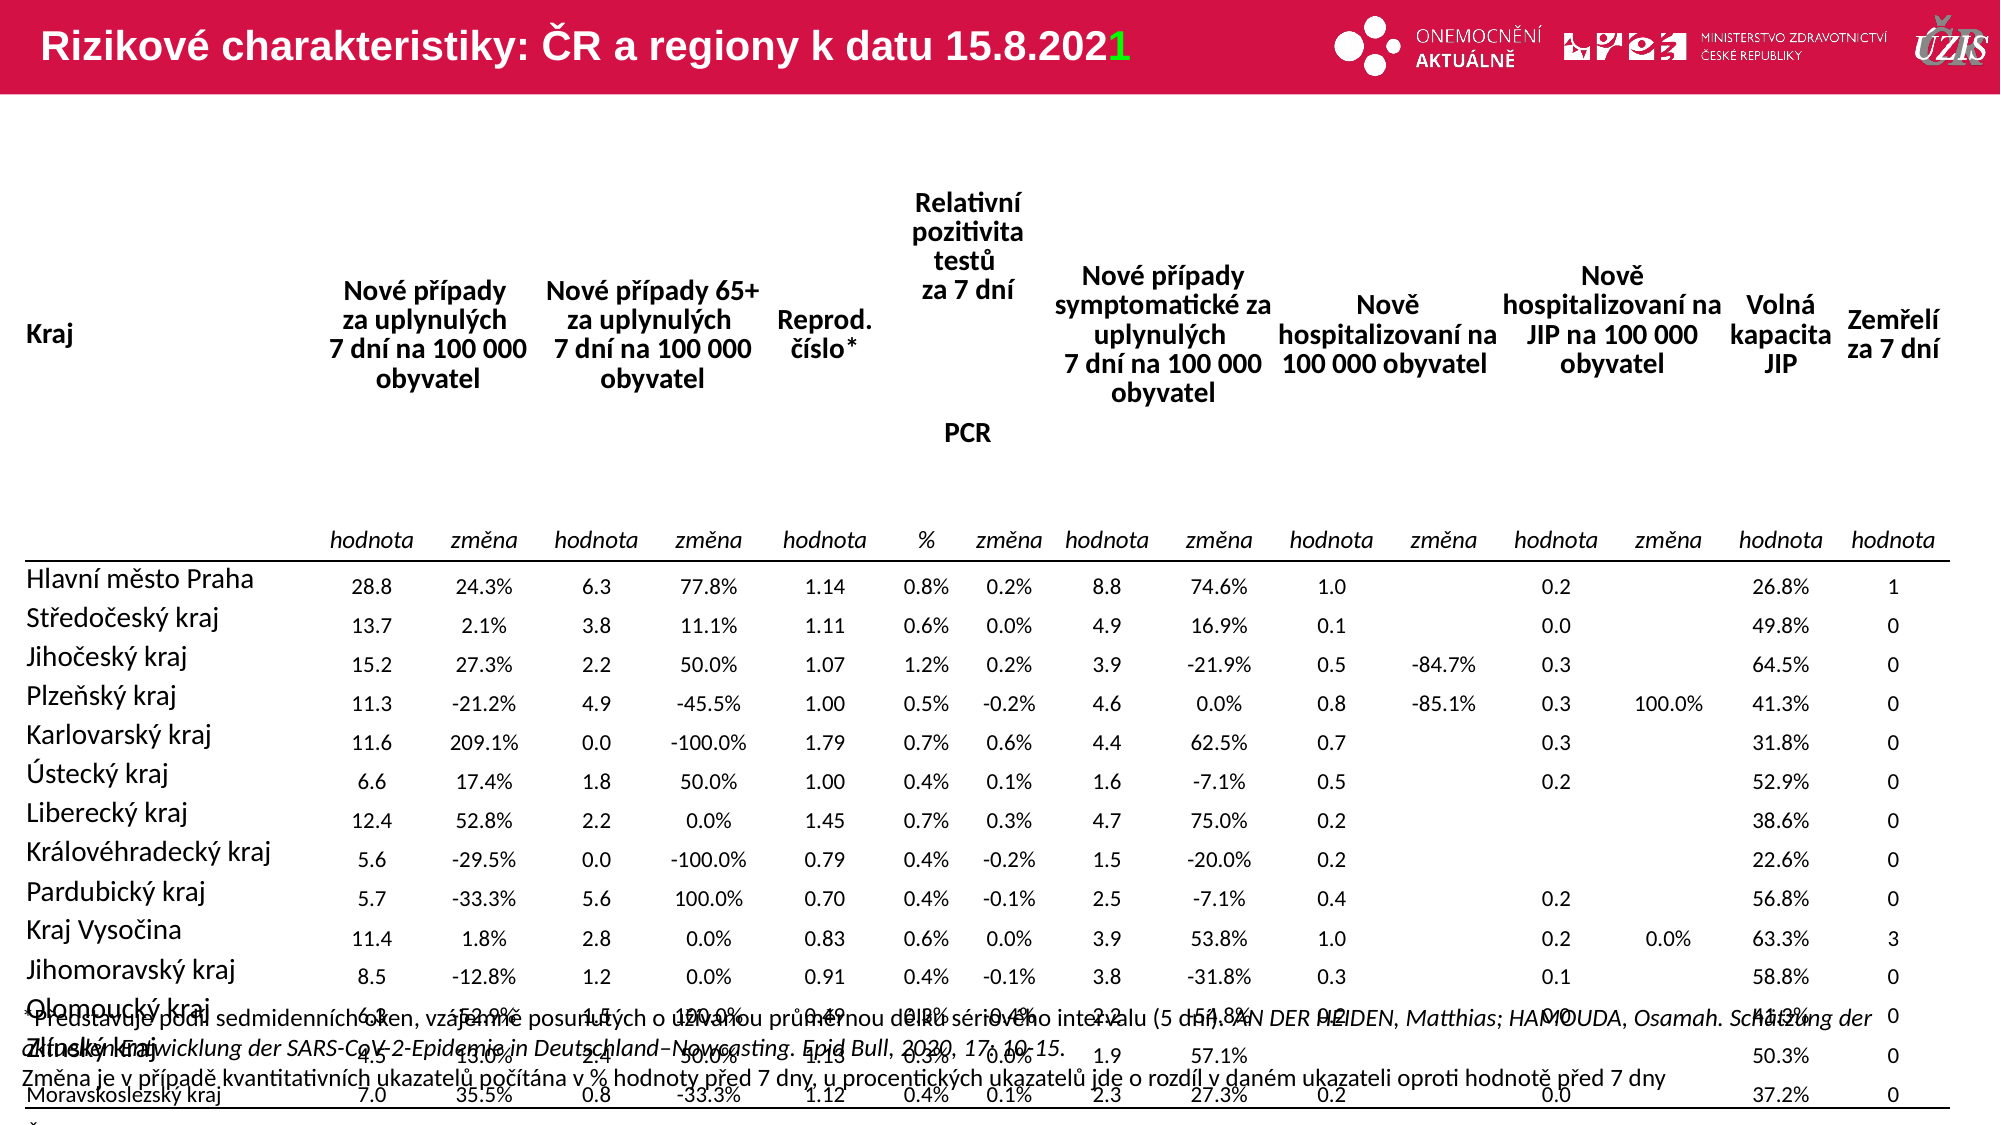

# Rizikové charakteristiky: ČR a regiony k datu 15.8.2021
| Kraj | Nové případy za uplynulých 7 dní na 100 000 obyvatel |  | Nové případy 65+ za uplynulých 7 dní na 100 000 obyvatel |  | Reprod. číslo\* | Relativní pozitivita testů za 7 dní |  | Nové případy symptomatické za uplynulých 7 dní na 100 000 obyvatel |  | Nově hospitalizovaní na 100 000 obyvatel |  | Nově hospitalizovaní na JIP na 100 000 obyvatel |  | Volná kapacita JIP | Zemřelí za 7 dní |
| --- | --- | --- | --- | --- | --- | --- | --- | --- | --- | --- | --- | --- | --- | --- | --- |
|  |  |  |  |  |  | PCR |  |  |  |  |  |  |  |  |  |
|  | hodnota | změna | hodnota | změna | hodnota | % | změna | hodnota | změna | hodnota | změna | hodnota | změna | hodnota | hodnota |
| Hlavní město Praha | 28.8 | 24.3% | 6.3 | 77.8% | 1.14 | 0.8% | 0.2% | 8.8 | 74.6% | 1.0 |  | 0.2 |  | 26.8% | 1 |
| Středočeský kraj | 13.7 | 2.1% | 3.8 | 11.1% | 1.11 | 0.6% | 0.0% | 4.9 | 16.9% | 0.1 |  | 0.0 |  | 49.8% | 0 |
| Jihočeský kraj | 15.2 | 27.3% | 2.2 | 50.0% | 1.07 | 1.2% | 0.2% | 3.9 | -21.9% | 0.5 | -84.7% | 0.3 |  | 64.5% | 0 |
| Plzeňský kraj | 11.3 | -21.2% | 4.9 | -45.5% | 1.00 | 0.5% | -0.2% | 4.6 | 0.0% | 0.8 | -85.1% | 0.3 | 100.0% | 41.3% | 0 |
| Karlovarský kraj | 11.6 | 209.1% | 0.0 | -100.0% | 1.79 | 0.7% | 0.6% | 4.4 | 62.5% | 0.7 |  | 0.3 |  | 31.8% | 0 |
| Ústecký kraj | 6.6 | 17.4% | 1.8 | 50.0% | 1.00 | 0.4% | 0.1% | 1.6 | -7.1% | 0.5 |  | 0.2 |  | 52.9% | 0 |
| Liberecký kraj | 12.4 | 52.8% | 2.2 | 0.0% | 1.45 | 0.7% | 0.3% | 4.7 | 75.0% | 0.2 |  |  |  | 38.6% | 0 |
| Královéhradecký kraj | 5.6 | -29.5% | 0.0 | -100.0% | 0.79 | 0.4% | -0.2% | 1.5 | -20.0% | 0.2 |  |  |  | 22.6% | 0 |
| Pardubický kraj | 5.7 | -33.3% | 5.6 | 100.0% | 0.70 | 0.4% | -0.1% | 2.5 | -7.1% | 0.4 |  | 0.2 |  | 56.8% | 0 |
| Kraj Vysočina | 11.4 | 1.8% | 2.8 | 0.0% | 0.83 | 0.6% | 0.0% | 3.9 | 53.8% | 1.0 |  | 0.2 | 0.0% | 63.3% | 3 |
| Jihomoravský kraj | 8.5 | -12.8% | 1.2 | 0.0% | 0.91 | 0.4% | -0.1% | 3.8 | -31.8% | 0.3 |  | 0.1 |  | 58.8% | 0 |
| Olomoucký kraj | 6.3 | -52.9% | 1.5 | 100.0% | 0.49 | 0.3% | -0.4% | 2.2 | -54.8% | 0.2 |  | 0.0 |  | 41.3% | 0 |
| Zlínský kraj | 4.5 | 13.0% | 2.4 | 50.0% | 1.13 | 0.3% | 0.0% | 1.9 | 57.1% |  |  |  |  | 50.3% | 0 |
| Moravskoslezský kraj | 7.0 | 35.5% | 0.8 | -33.3% | 1.12 | 0.4% | 0.1% | 2.3 | 27.3% | 0.2 |  | 0.0 |  | 37.2% | 0 |
| ČR | 11.8 | 6.1% | 2.7 | 13.5% | 1.03 | 0.6% | 0.0% | 4.0 | 11.5% | 0.4 | -93.7% | 0.1 | 550.0% | 41.9% | 4 |
*Představuje podíl sedmidenních oken, vzájemně posunutých o užívanou průměrnou délku sériového intervalu (5 dní). AN DER HEIDEN, Matthias; HAMOUDA, Osamah. Schätzung der aktuellen Entwicklung der SARS-CoV-2-Epidemie in Deutschland–Nowcasting. Epid Bull, 2020, 17: 10-15.
Změna je v případě kvantitativních ukazatelů počítána v % hodnoty před 7 dny, u procentických ukazatelů jde o rozdíl v daném ukazateli oproti hodnotě před 7 dny